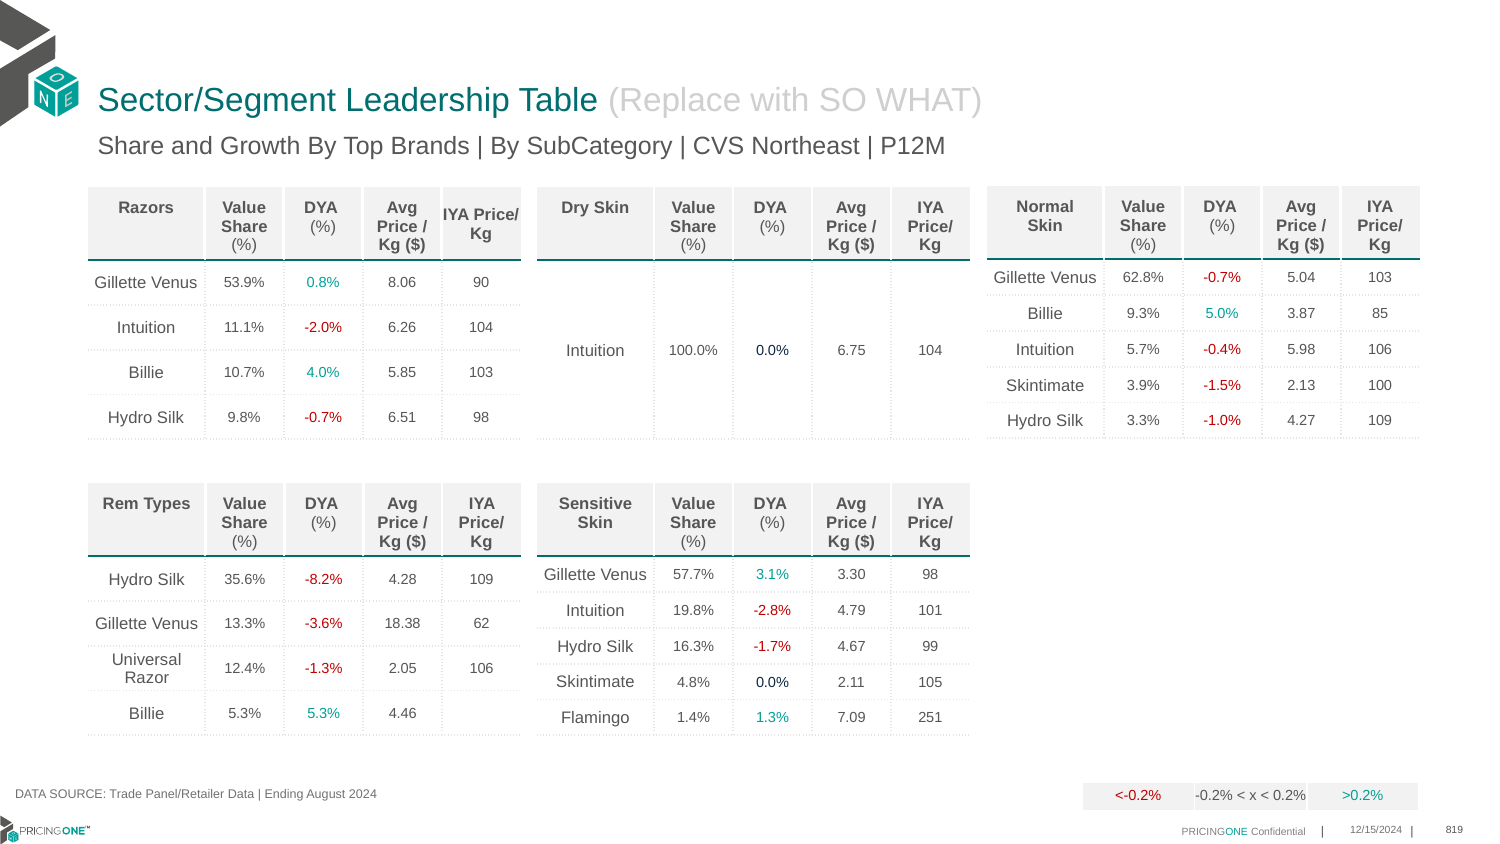

# Sector/Segment Leadership Table (Replace with SO WHAT)
Share and Growth By Top Brands | By SubCategory | CVS Northeast | P12M
| Normal Skin | Value Share (%) | DYA (%) | Avg Price /Kg ($) | IYA Price/Kg |
| --- | --- | --- | --- | --- |
| Gillette Venus | 62.8% | -0.7% | 5.04 | 103 |
| Billie | 9.3% | 5.0% | 3.87 | 85 |
| Intuition | 5.7% | -0.4% | 5.98 | 106 |
| Skintimate | 3.9% | -1.5% | 2.13 | 100 |
| Hydro Silk | 3.3% | -1.0% | 4.27 | 109 |
| Razors | Value Share (%) | DYA (%) | Avg Price /Kg ($) | IYA Price/ Kg |
| --- | --- | --- | --- | --- |
| Gillette Venus | 53.9% | 0.8% | 8.06 | 90 |
| Intuition | 11.1% | -2.0% | 6.26 | 104 |
| Billie | 10.7% | 4.0% | 5.85 | 103 |
| Hydro Silk | 9.8% | -0.7% | 6.51 | 98 |
| Dry Skin | Value Share (%) | DYA (%) | Avg Price /Kg ($) | IYA Price/Kg |
| --- | --- | --- | --- | --- |
| Intuition | 100.0% | 0.0% | 6.75 | 104 |
| Rem Types | Value Share (%) | DYA (%) | Avg Price /Kg ($) | IYA Price/Kg |
| --- | --- | --- | --- | --- |
| Hydro Silk | 35.6% | -8.2% | 4.28 | 109 |
| Gillette Venus | 13.3% | -3.6% | 18.38 | 62 |
| Universal Razor | 12.4% | -1.3% | 2.05 | 106 |
| Billie | 5.3% | 5.3% | 4.46 |  |
| Sensitive Skin | Value Share (%) | DYA (%) | Avg Price /Kg ($) | IYA Price/Kg |
| --- | --- | --- | --- | --- |
| Gillette Venus | 57.7% | 3.1% | 3.30 | 98 |
| Intuition | 19.8% | -2.8% | 4.79 | 101 |
| Hydro Silk | 16.3% | -1.7% | 4.67 | 99 |
| Skintimate | 4.8% | 0.0% | 2.11 | 105 |
| Flamingo | 1.4% | 1.3% | 7.09 | 251 |
DATA SOURCE: Trade Panel/Retailer Data | Ending August 2024
| <-0.2% | -0.2% < x < 0.2% | >0.2% |
| --- | --- | --- |

12/15/2024
819